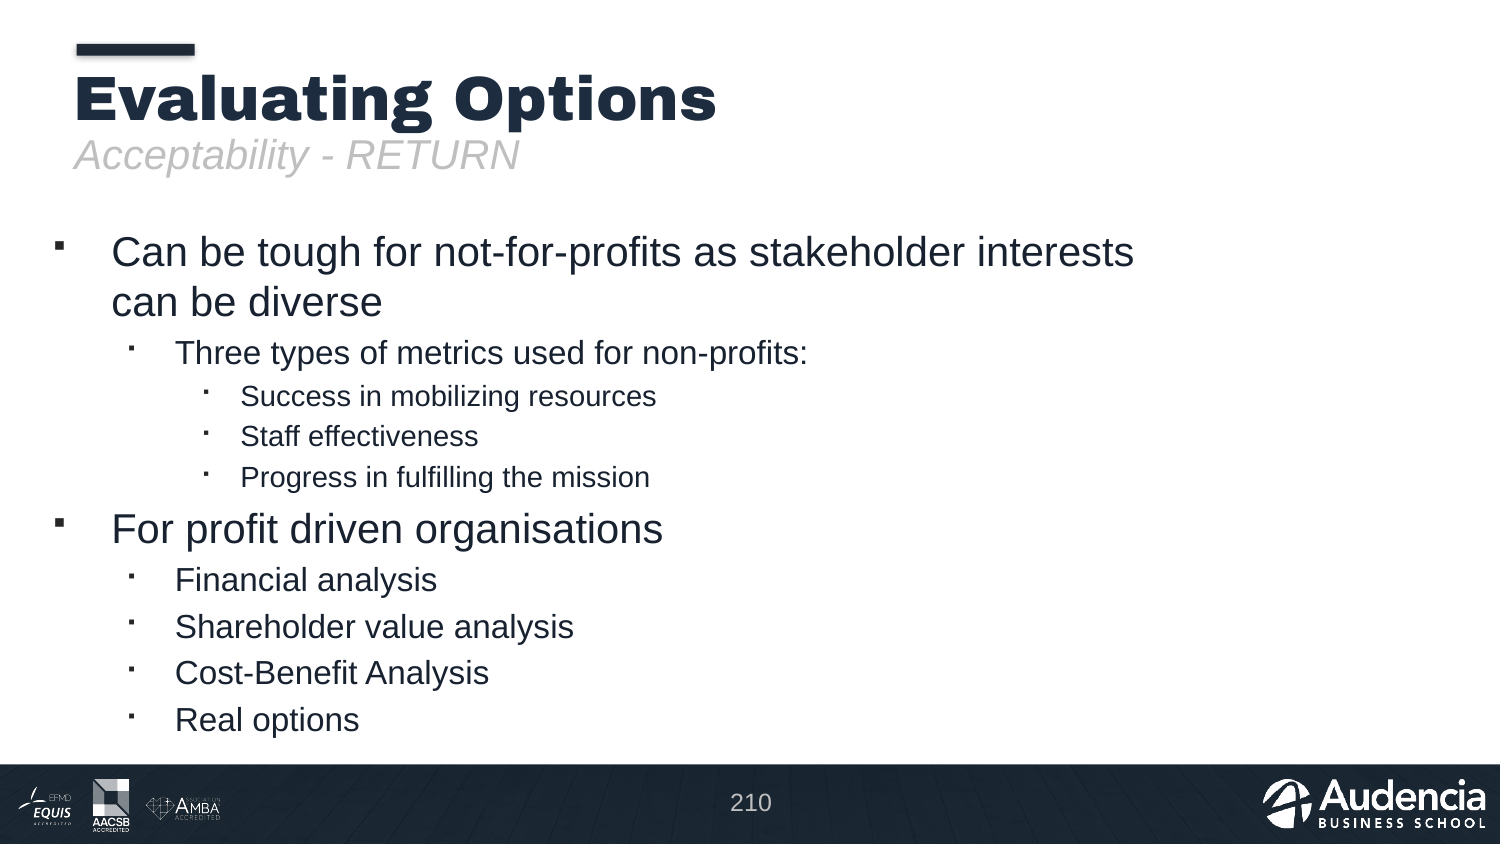

# Evaluating Options
Acceptability - RETURN
Can be tough for not-for-profits as stakeholder interests can be diverse
Three types of metrics used for non-profits:
Success in mobilizing resources
Staff effectiveness
Progress in fulfilling the mission
For profit driven organisations
Financial analysis
Shareholder value analysis
Cost-Benefit Analysis
Real options

210